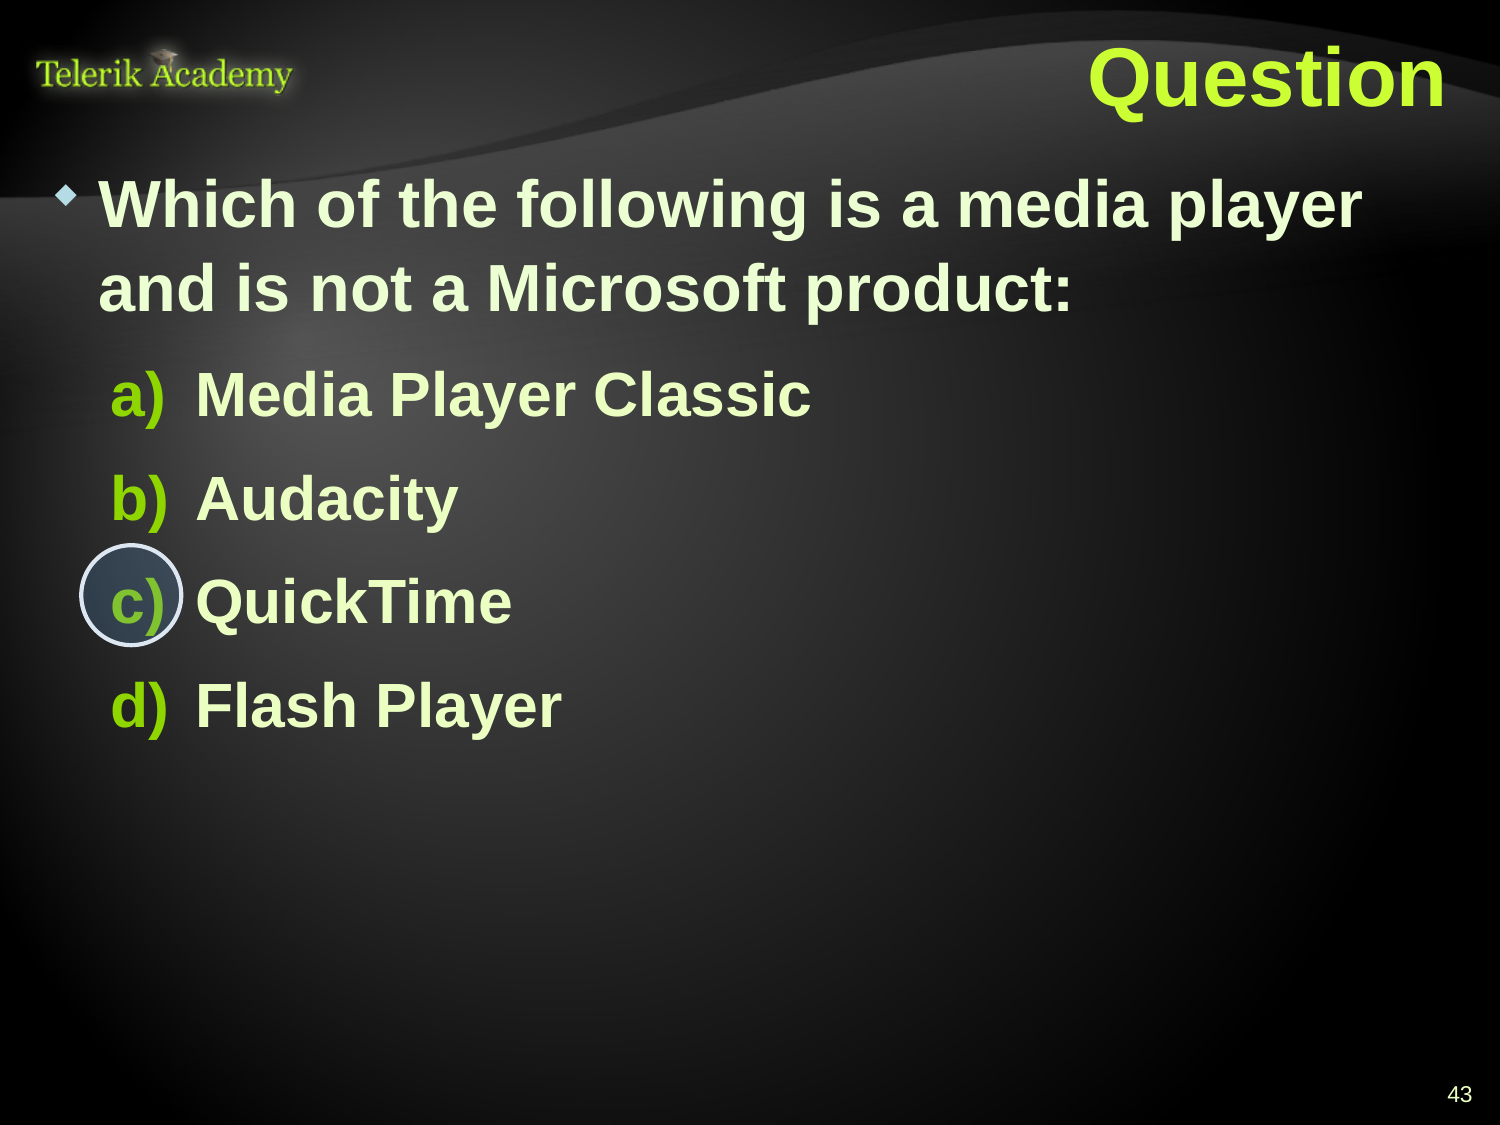

# Question
Which of the following is a media player and is not a Microsoft product:
Media Player Classic
Audacity
QuickTime
Flash Player

43